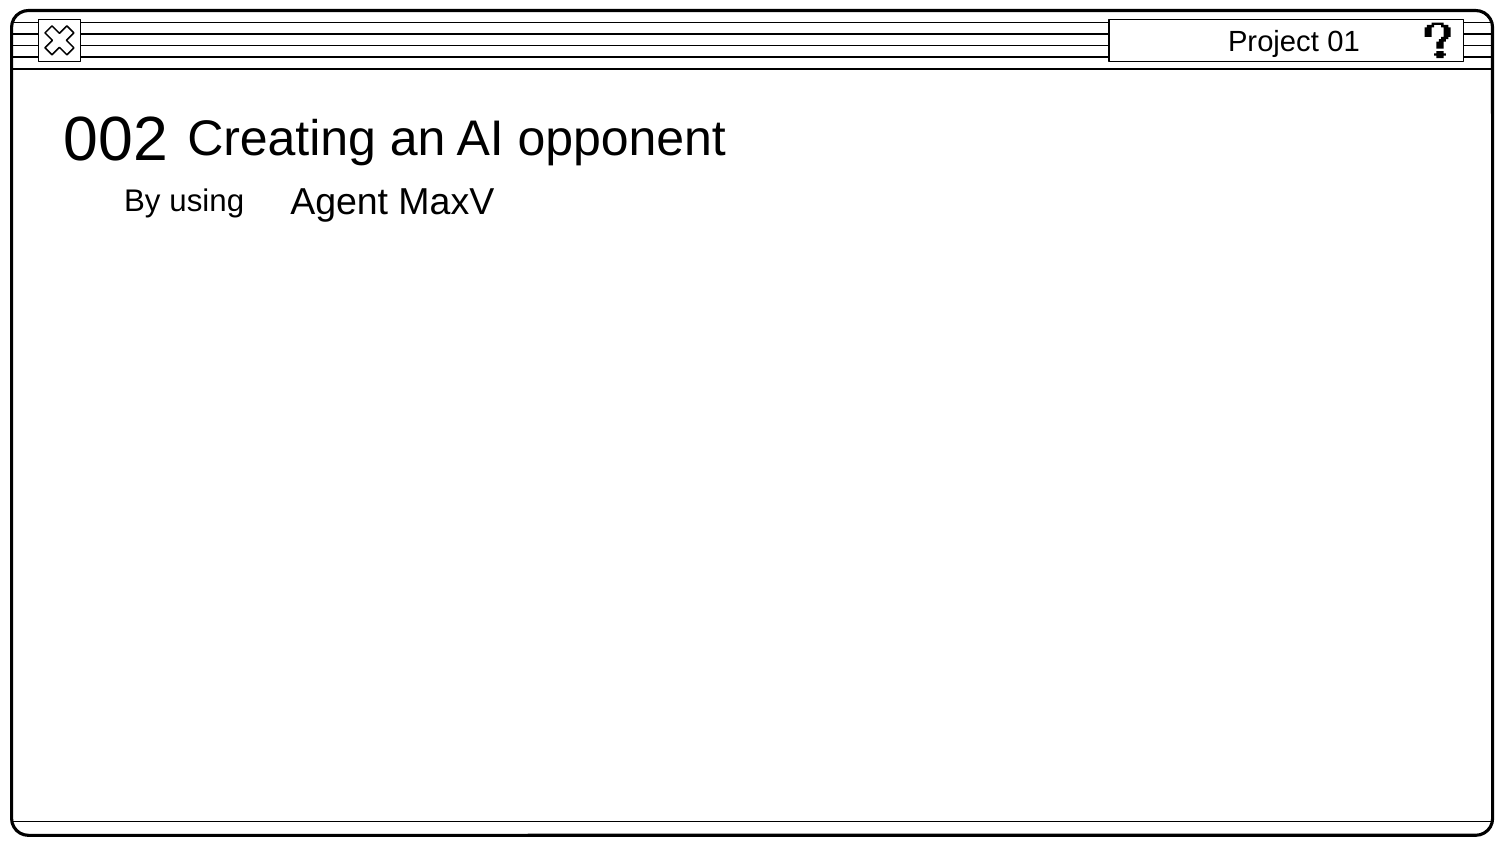

Project 01
002
Creating an AI opponent
Agent MaxV
By using